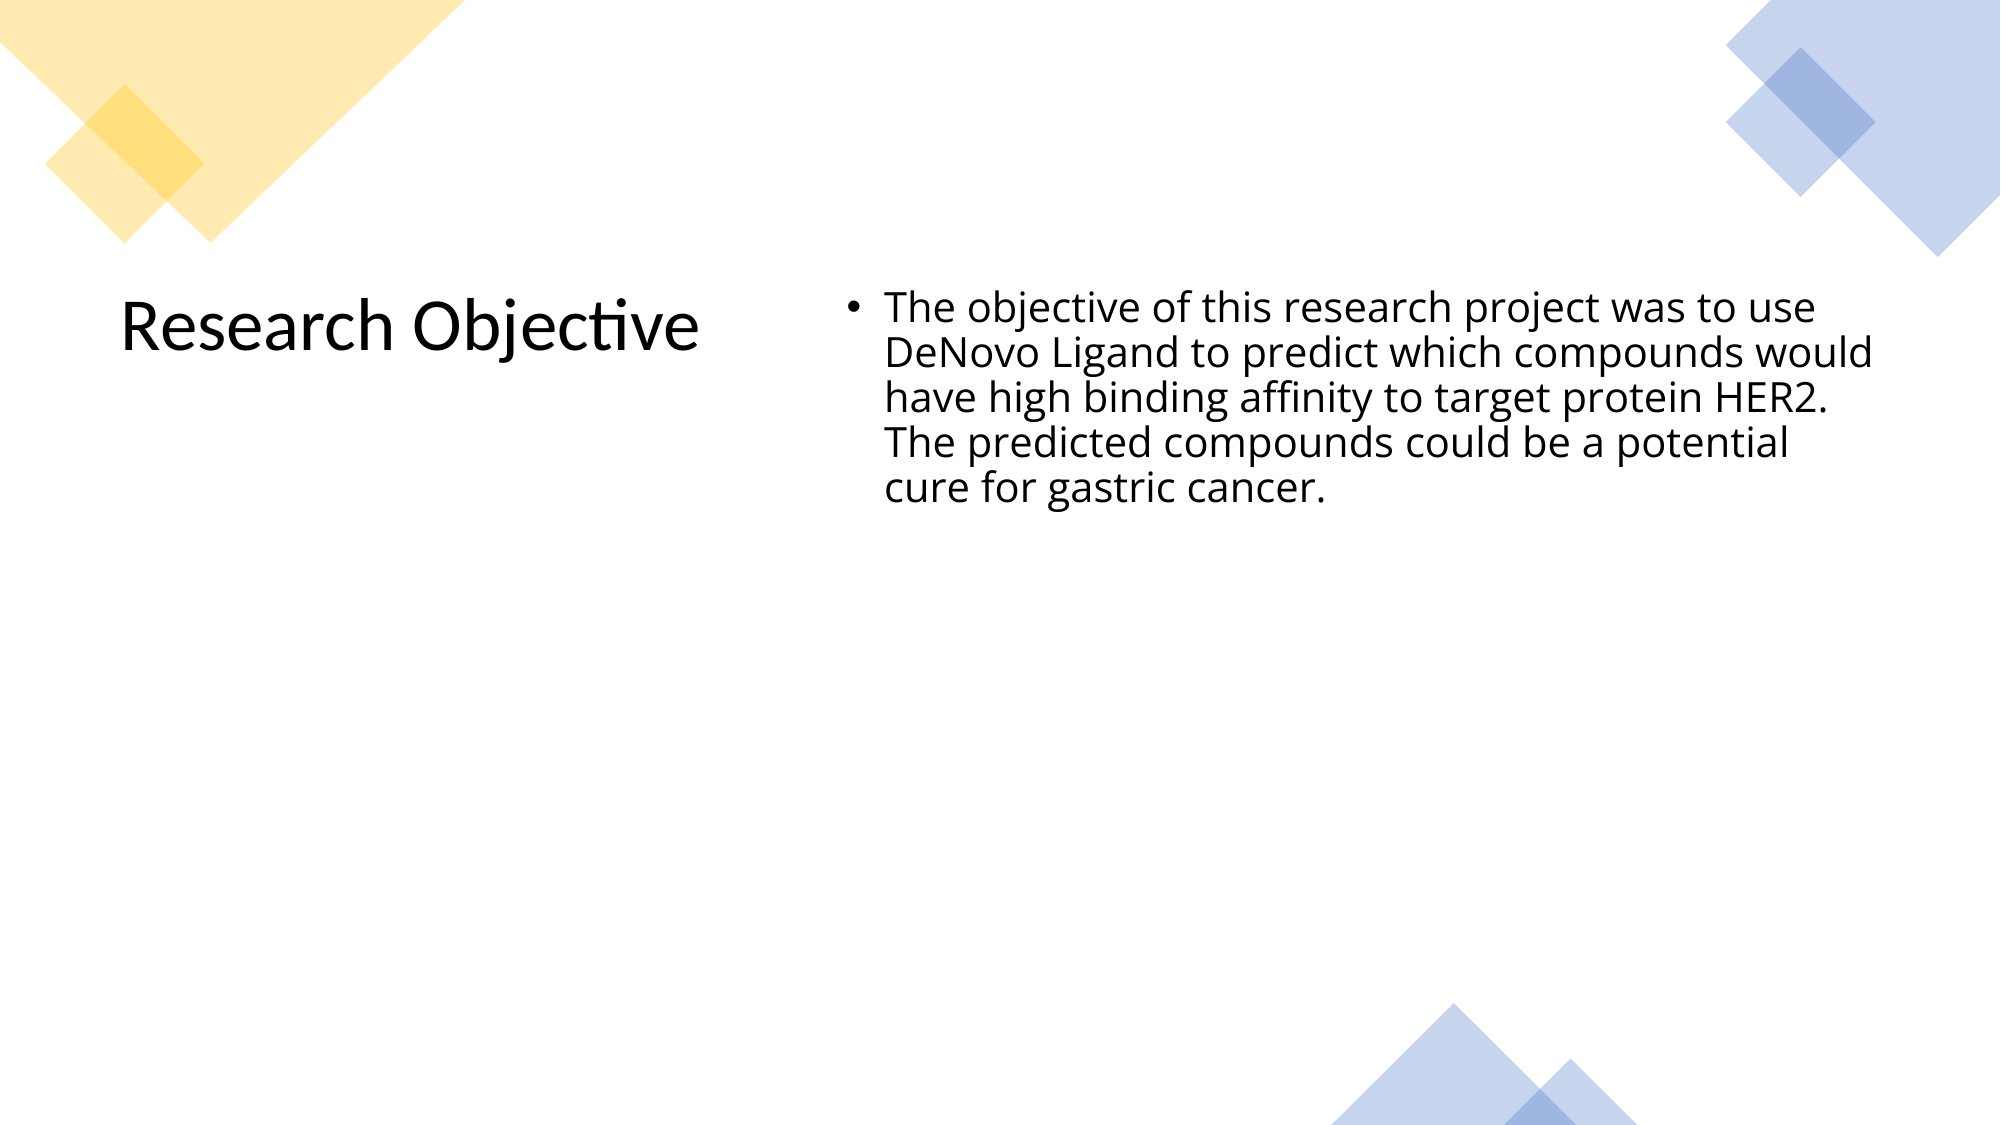

The objective of this research project was to use DeNovo Ligand to predict which compounds would have high binding affinity to target protein HER2. The predicted compounds could be a potential cure for gastric cancer.

# Research Objective